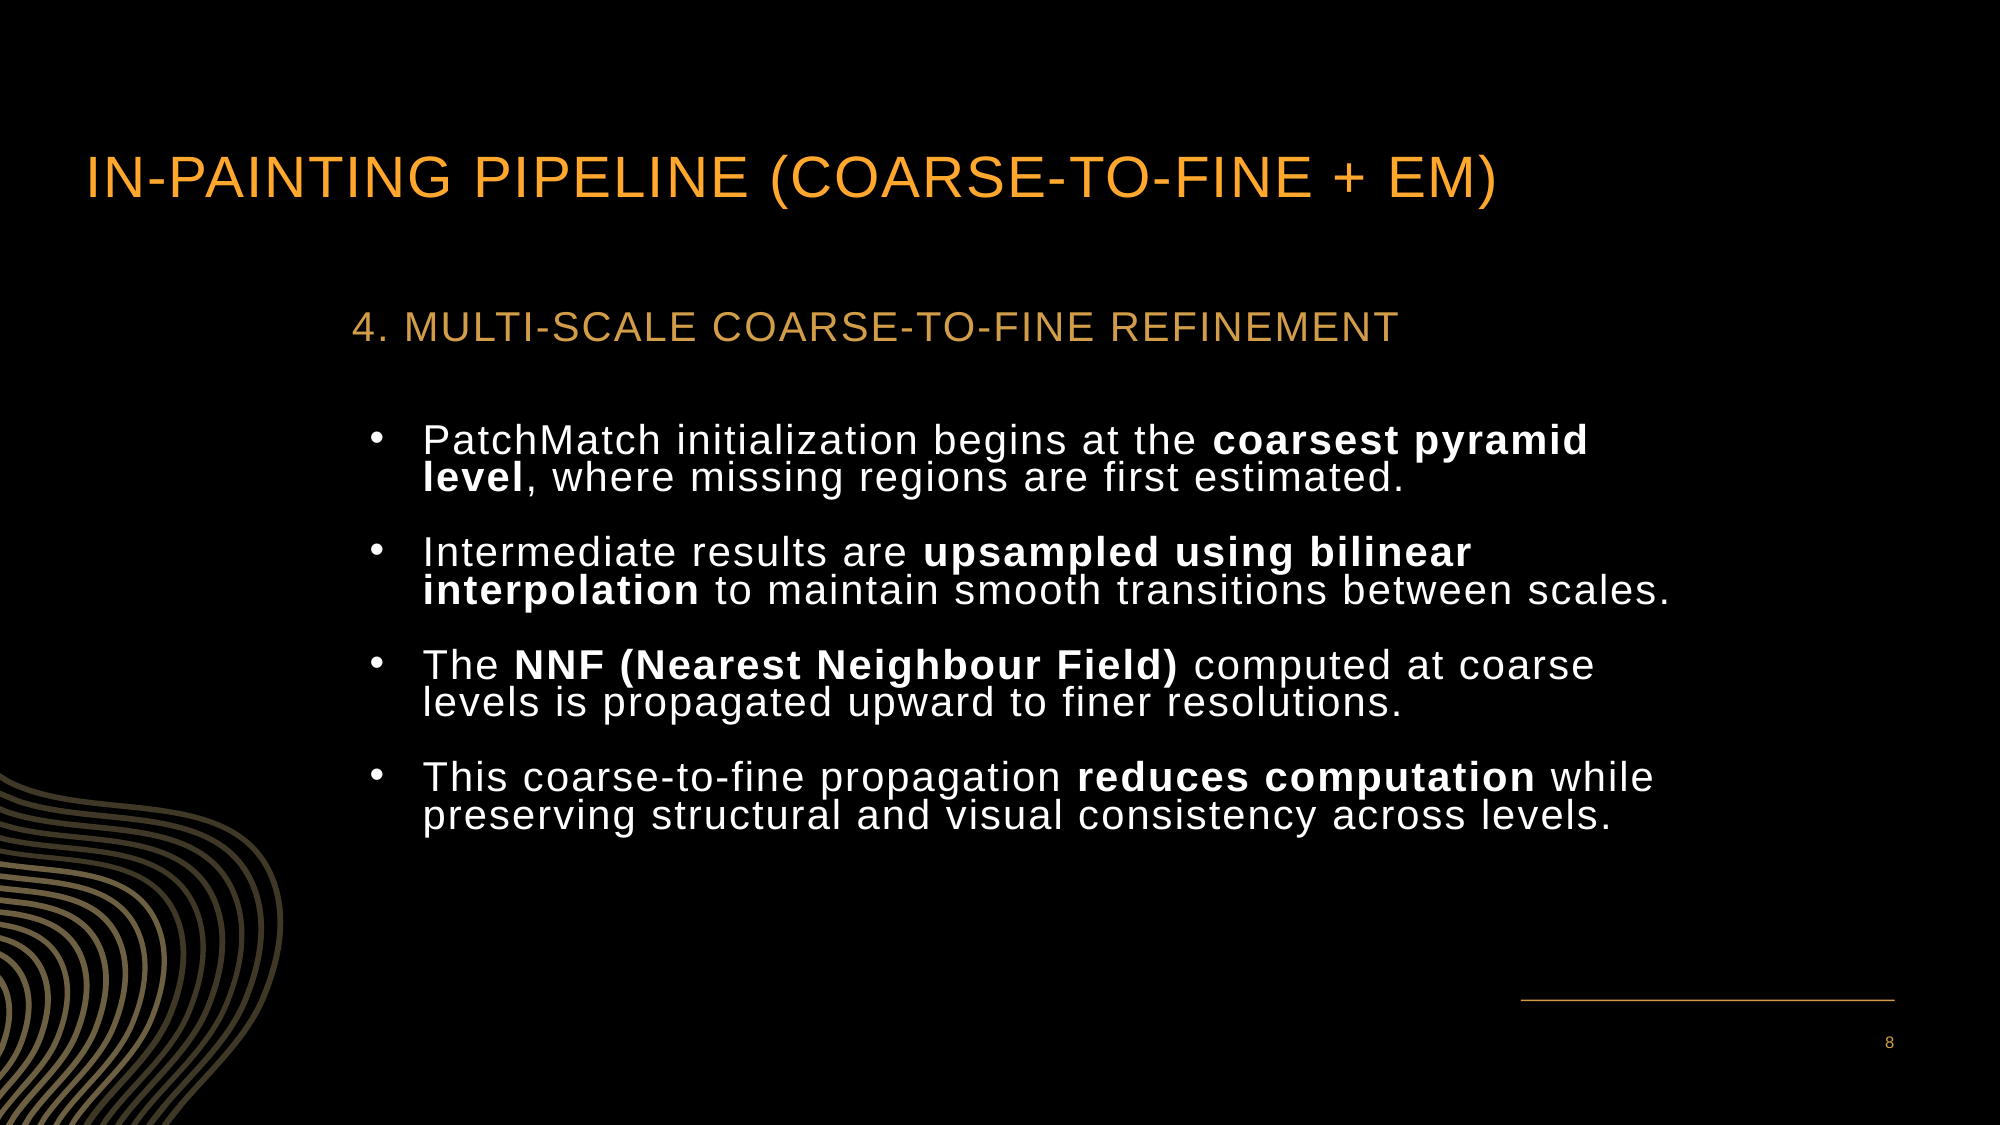

# In-painting pipeline (coarse-to-fine + EM)
4. MULTI-SCALE COARSE-TO-FINE REFINEMENT

PatchMatch initialization begins at the coarsest pyramid level, where missing regions are first estimated.

Intermediate results are upsampled using bilinear interpolation to maintain smooth transitions between scales.

The NNF (Nearest Neighbour Field) computed at coarse levels is propagated upward to finer resolutions.

This coarse-to-fine propagation reduces computation while preserving structural and visual consistency across levels.

8